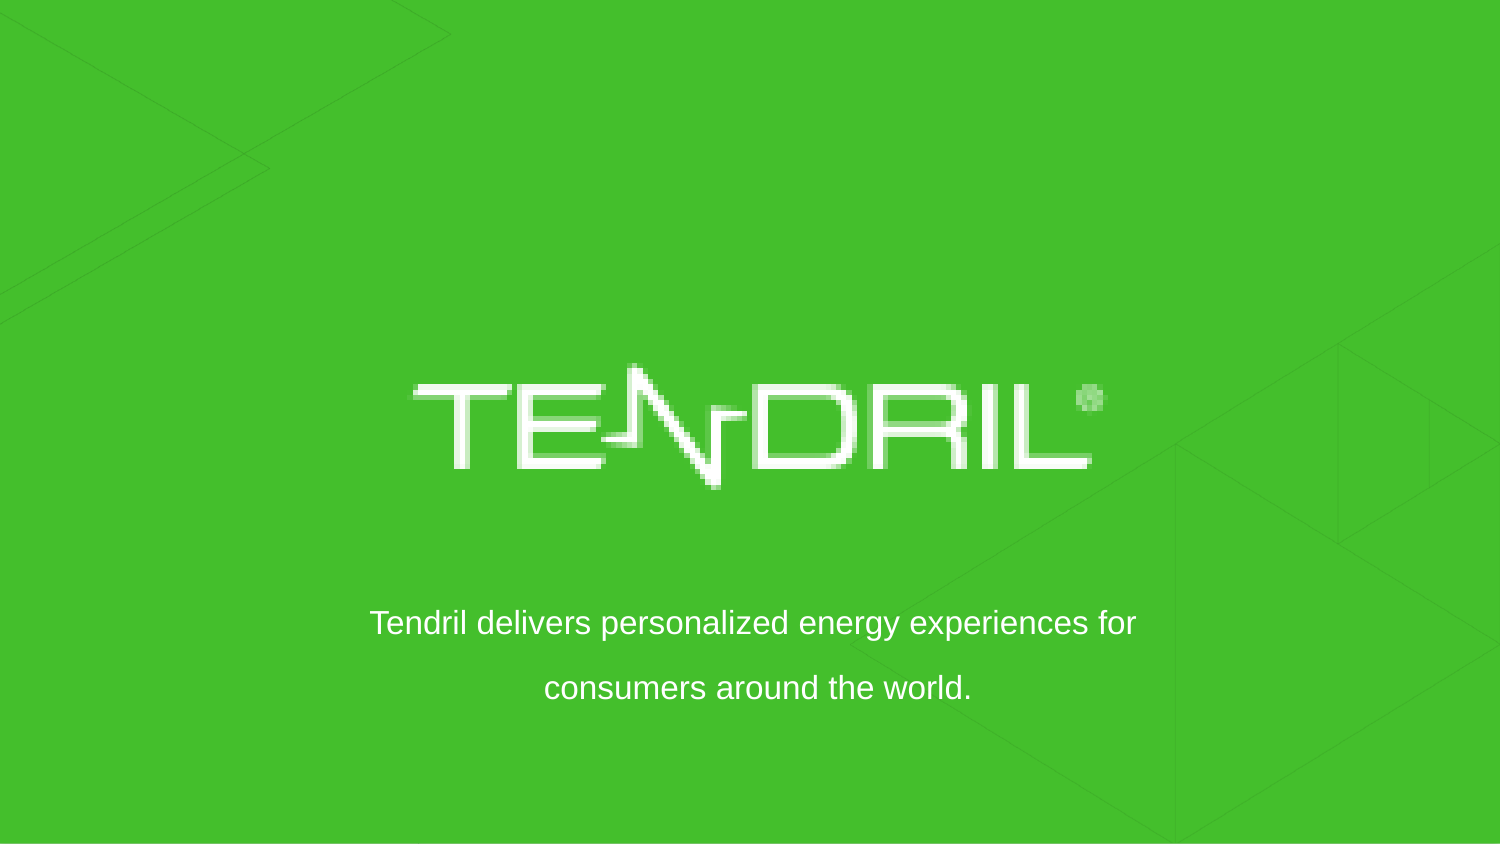

V6

Tendril delivers personalized energy experiences for
consumers around the world.